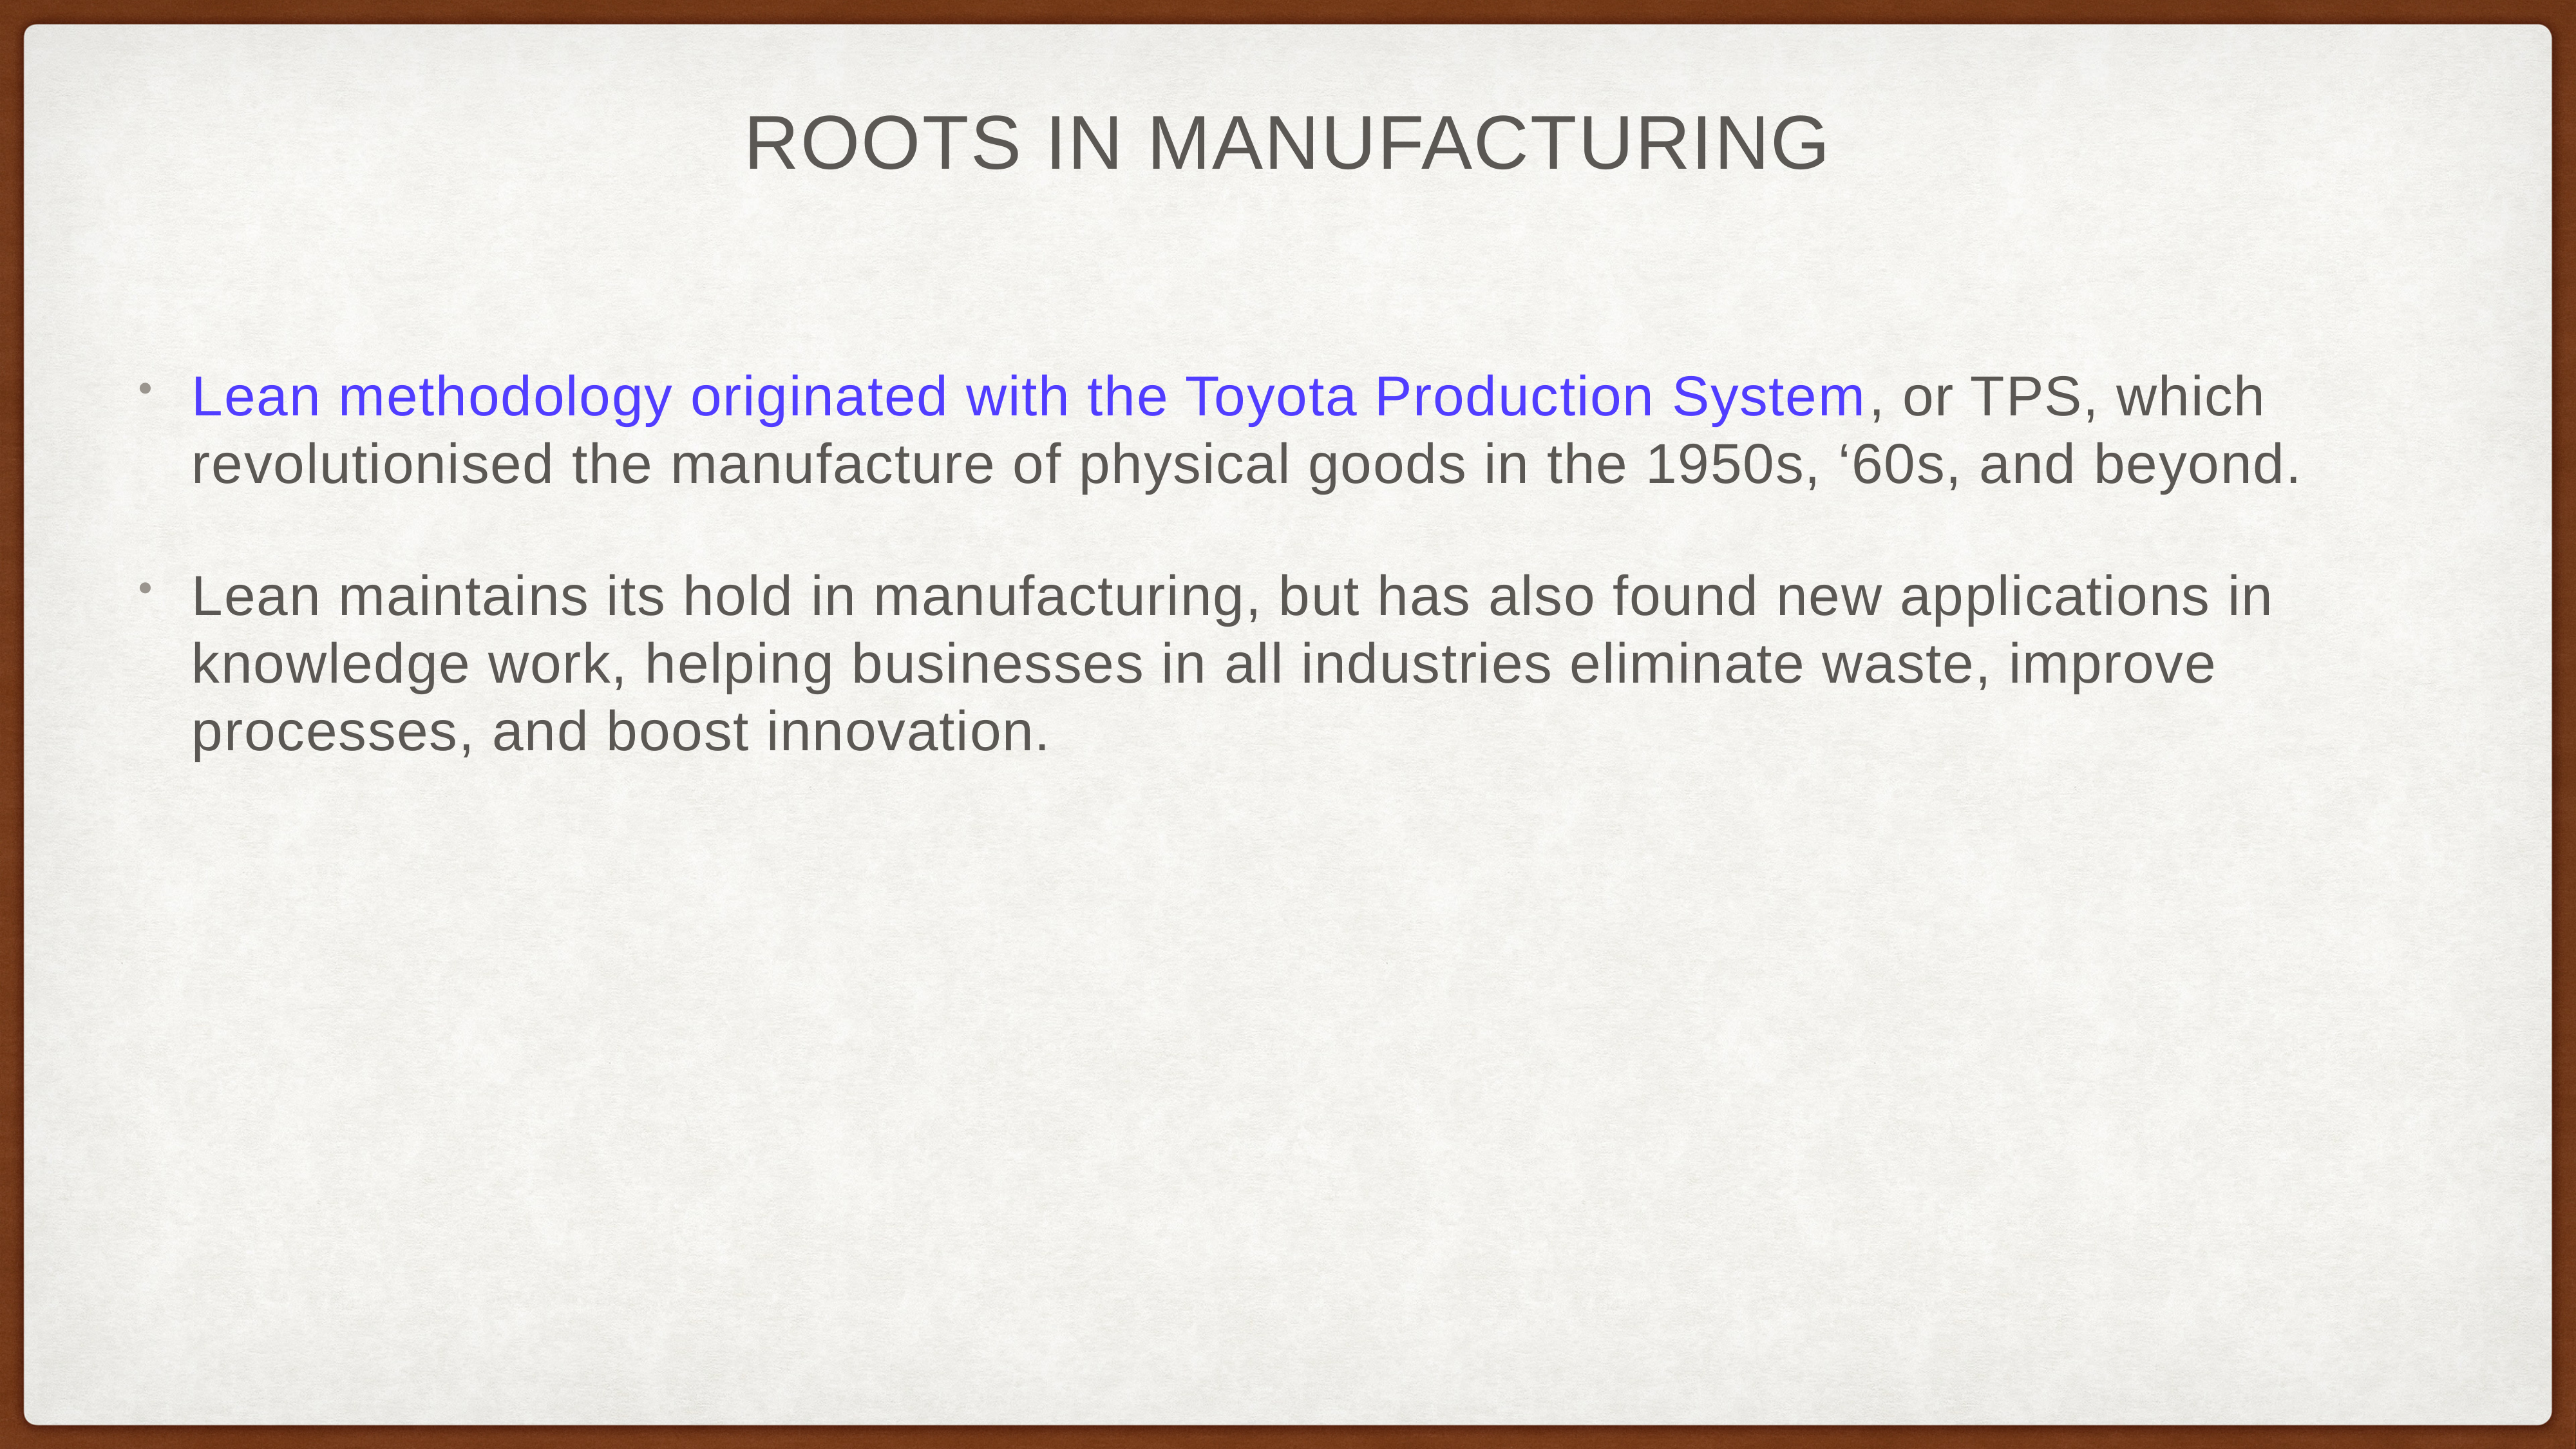

# Roots in Manufacturing
Lean methodology originated with the Toyota Production System, or TPS, which revolutionised the manufacture of physical goods in the 1950s, ‘60s, and beyond.
Lean maintains its hold in manufacturing, but has also found new applications in knowledge work, helping businesses in all industries eliminate waste, improve processes, and boost innovation.